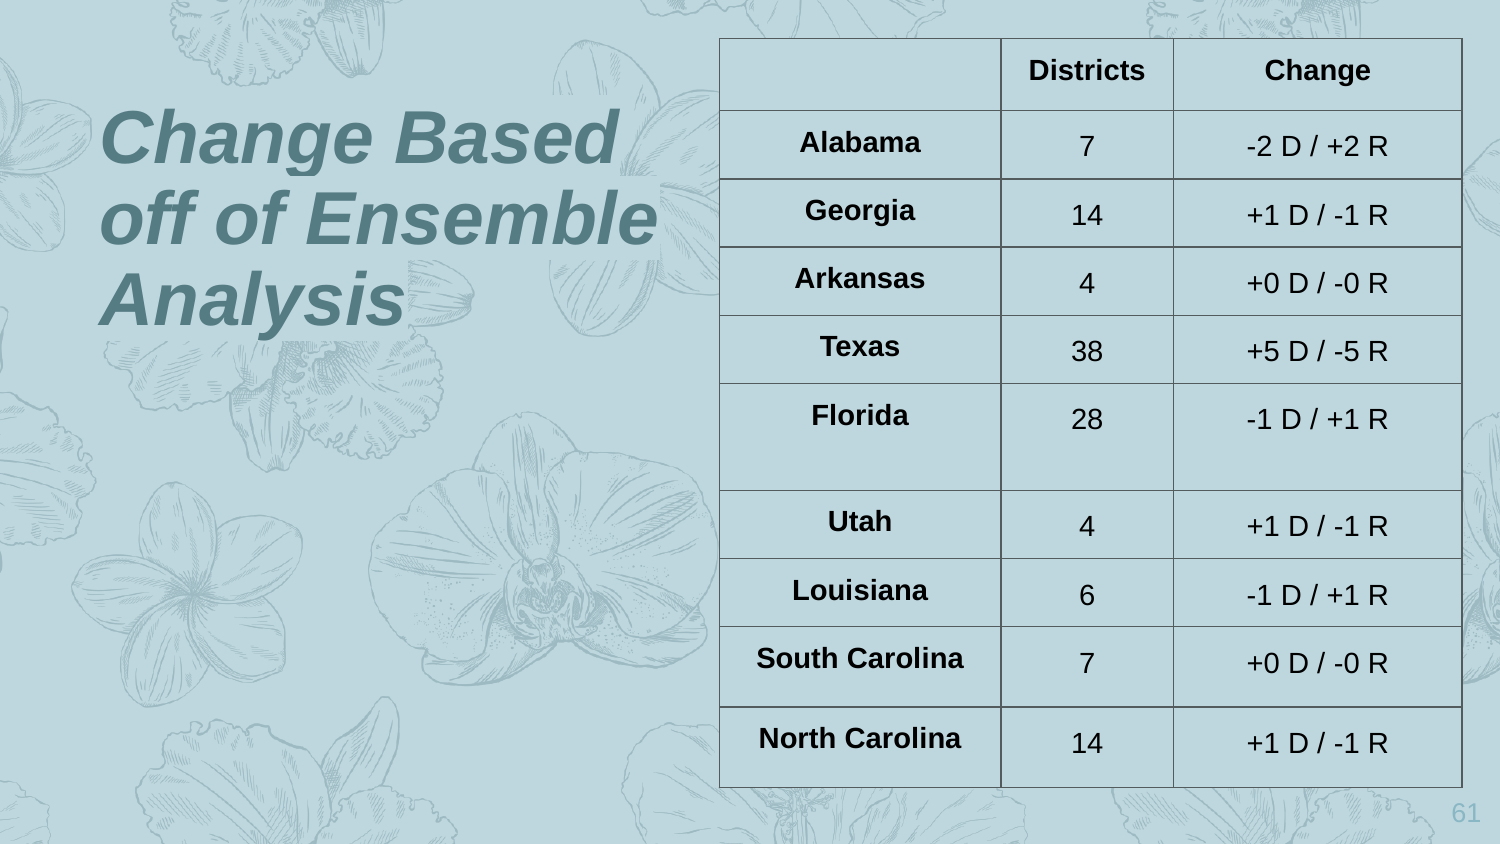

|  | Districts | Change |
| --- | --- | --- |
| Alabama | 7 | -2 D / +2 R |
| Georgia | 14 | +1 D / -1 R |
| Arkansas | 4 | +0 D / -0 R |
| Texas | 38 | +5 D / -5 R |
| Florida | 28 | -1 D / +1 R |
| Utah | 4 | +1 D / -1 R |
| Louisiana | 6 | -1 D / +1 R |
| South Carolina | 7 | +0 D / -0 R |
| North Carolina | 14 | +1 D / -1 R |
Change Based off of Ensemble Analysis

61